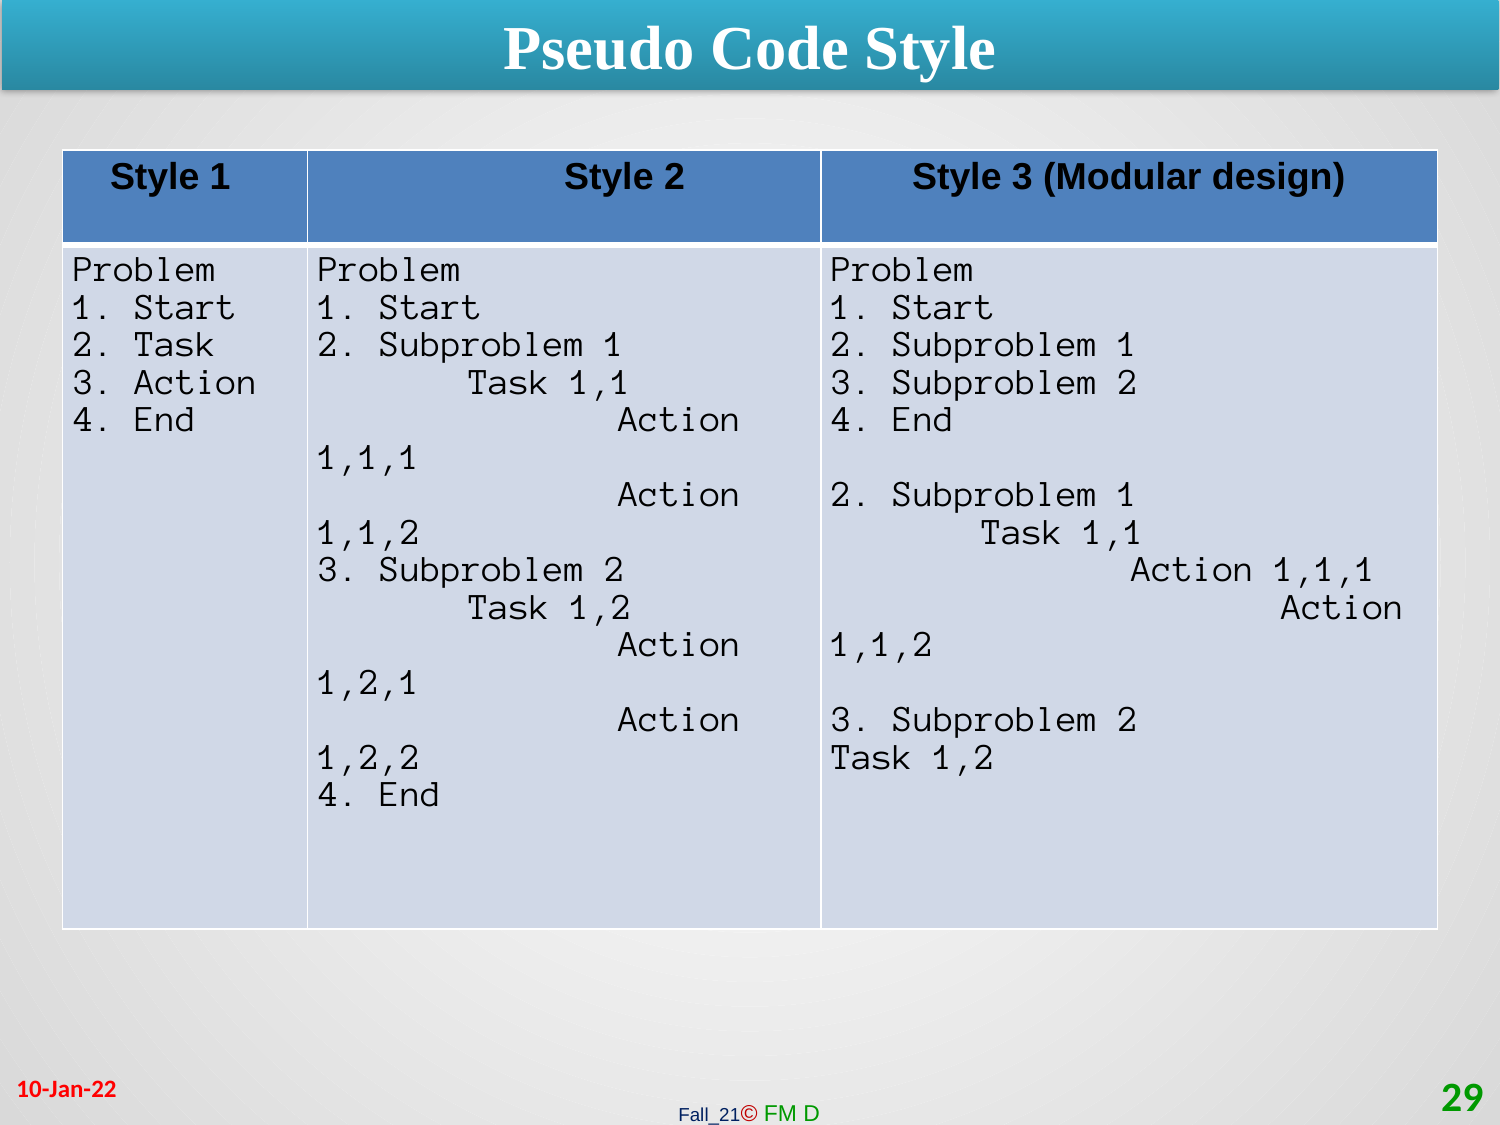

Pseudo Code Style
| Style 1 | Style 2 | Style 3 (Modular design) |
| --- | --- | --- |
| Problem 1. Start 2. Task 3. Action 4. End | Problem 1. Start 2. Subproblem 1 Task 1,1 Action 1,1,1 Action 1,1,2 3. Subproblem 2 Task 1,2 Action 1,2,1 Action 1,2,2 4. End | Problem 1. Start 2. Subproblem 1 3. Subproblem 2 4. End 2. Subproblem 1 Task 1,1 Action 1,1,1 Action 1,1,2 3. Subproblem 2 Task 1,2 |
10-Jan-22
29